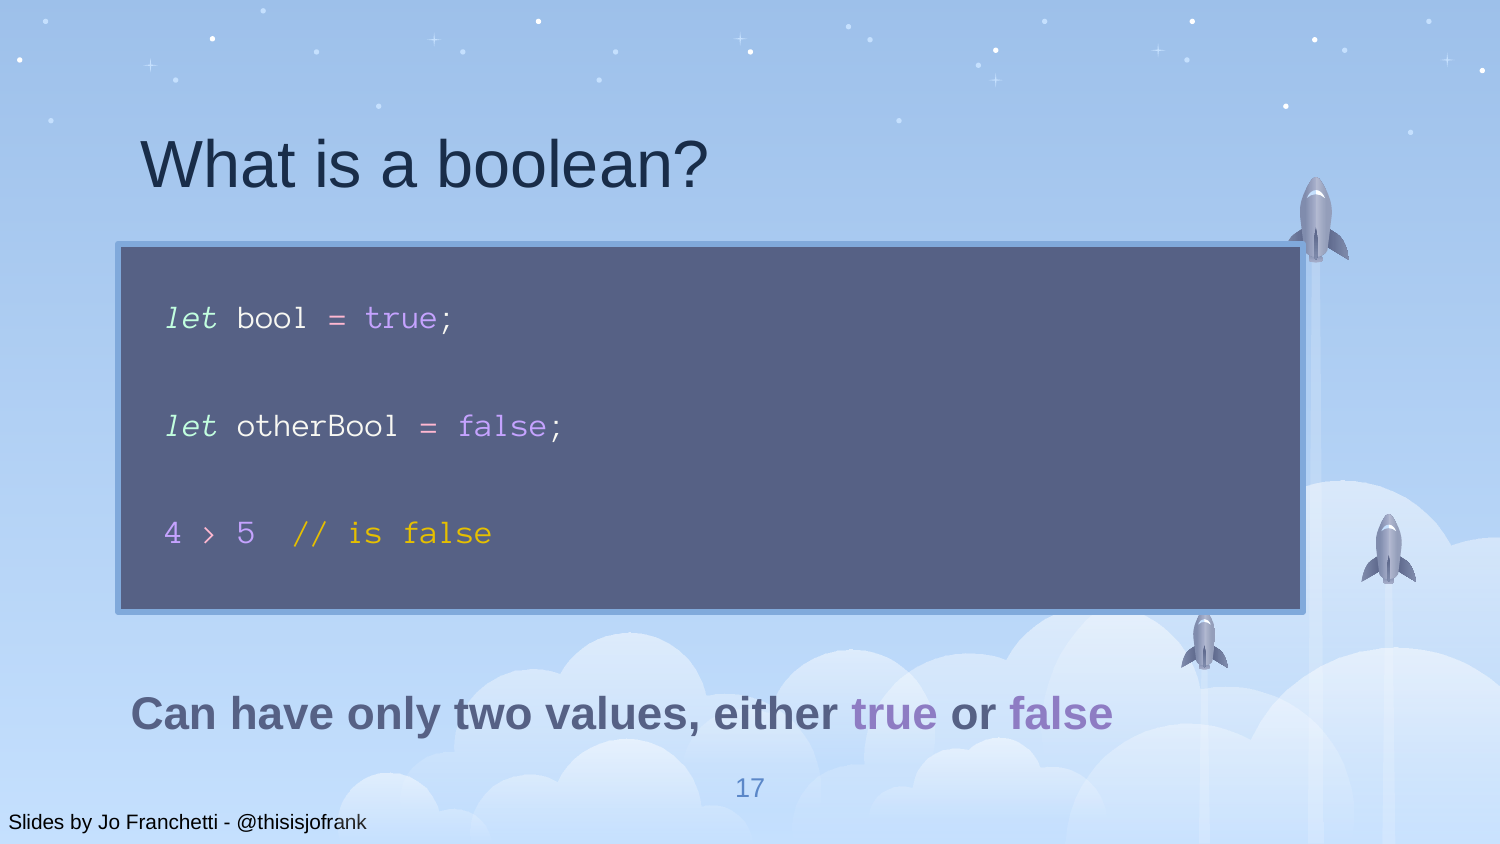

What is a boolean?

let bool = true;

let otherBool = false;

4 > 5  // is false

Can have only two values, either true or false
17